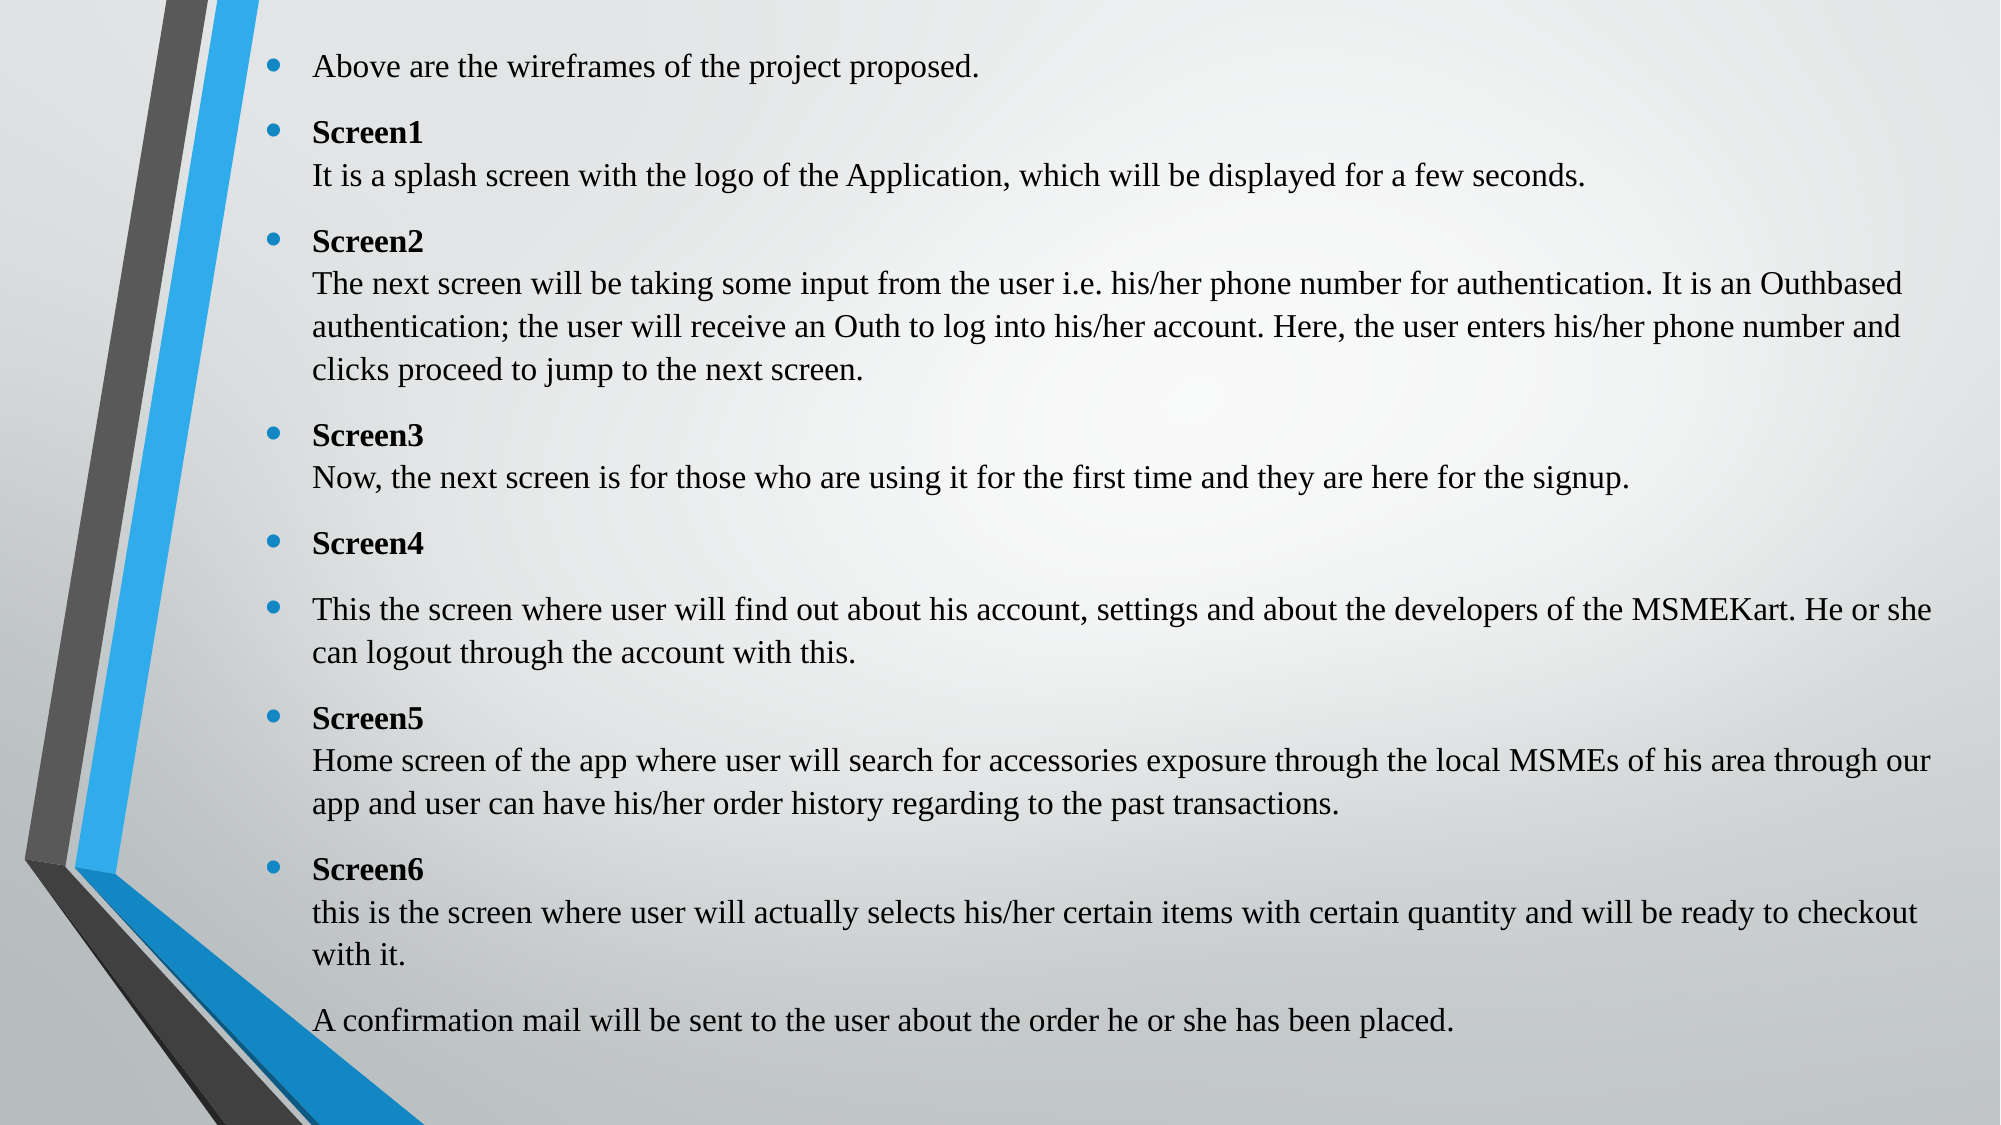

Above are the wireframes of the project proposed.
Screen1
It is a splash screen with the logo of the Application, which will be displayed for a few seconds.
Screen2
The next screen will be taking some input from the user i.e. his/her phone number for authentication. It is an Outhbased authentication; the user will receive an Outh to log into his/her account. Here, the user enters his/her phone number and clicks proceed to jump to the next screen.
Screen3
Now, the next screen is for those who are using it for the first time and they are here for the signup.
Screen4
This the screen where user will find out about his account, settings and about the developers of the MSMEKart. He or she can logout through the account with this.
Screen5
Home screen of the app where user will search for accessories exposure through the local MSMEs of his area through our app and user can have his/her order history regarding to the past transactions.
Screen6
this is the screen where user will actually selects his/her certain items with certain quantity and will be ready to checkout with it.
A confirmation mail will be sent to the user about the order he or she has been placed.